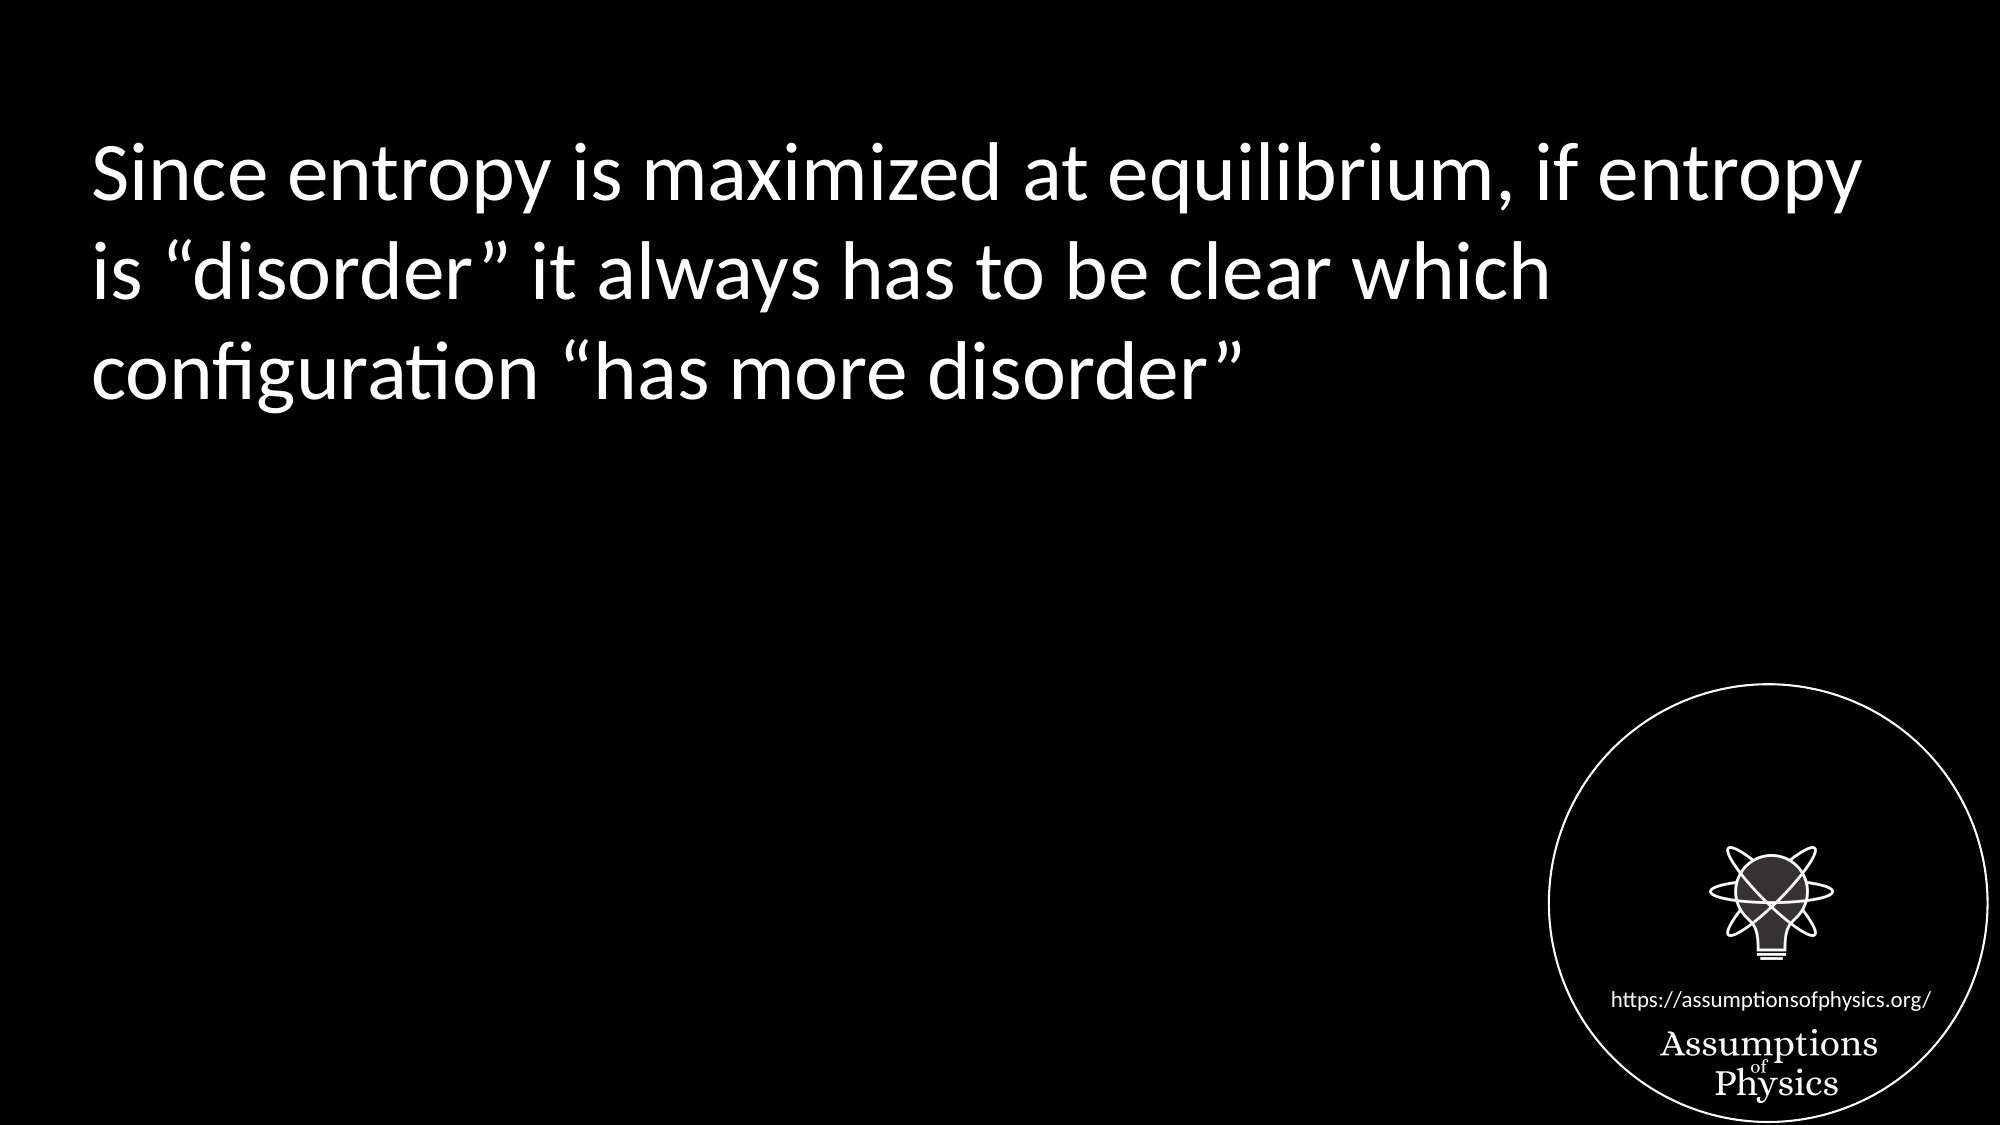

Since entropy is maximized at equilibrium, if entropy is “disorder” it always has to be clear which configuration “has more disorder”